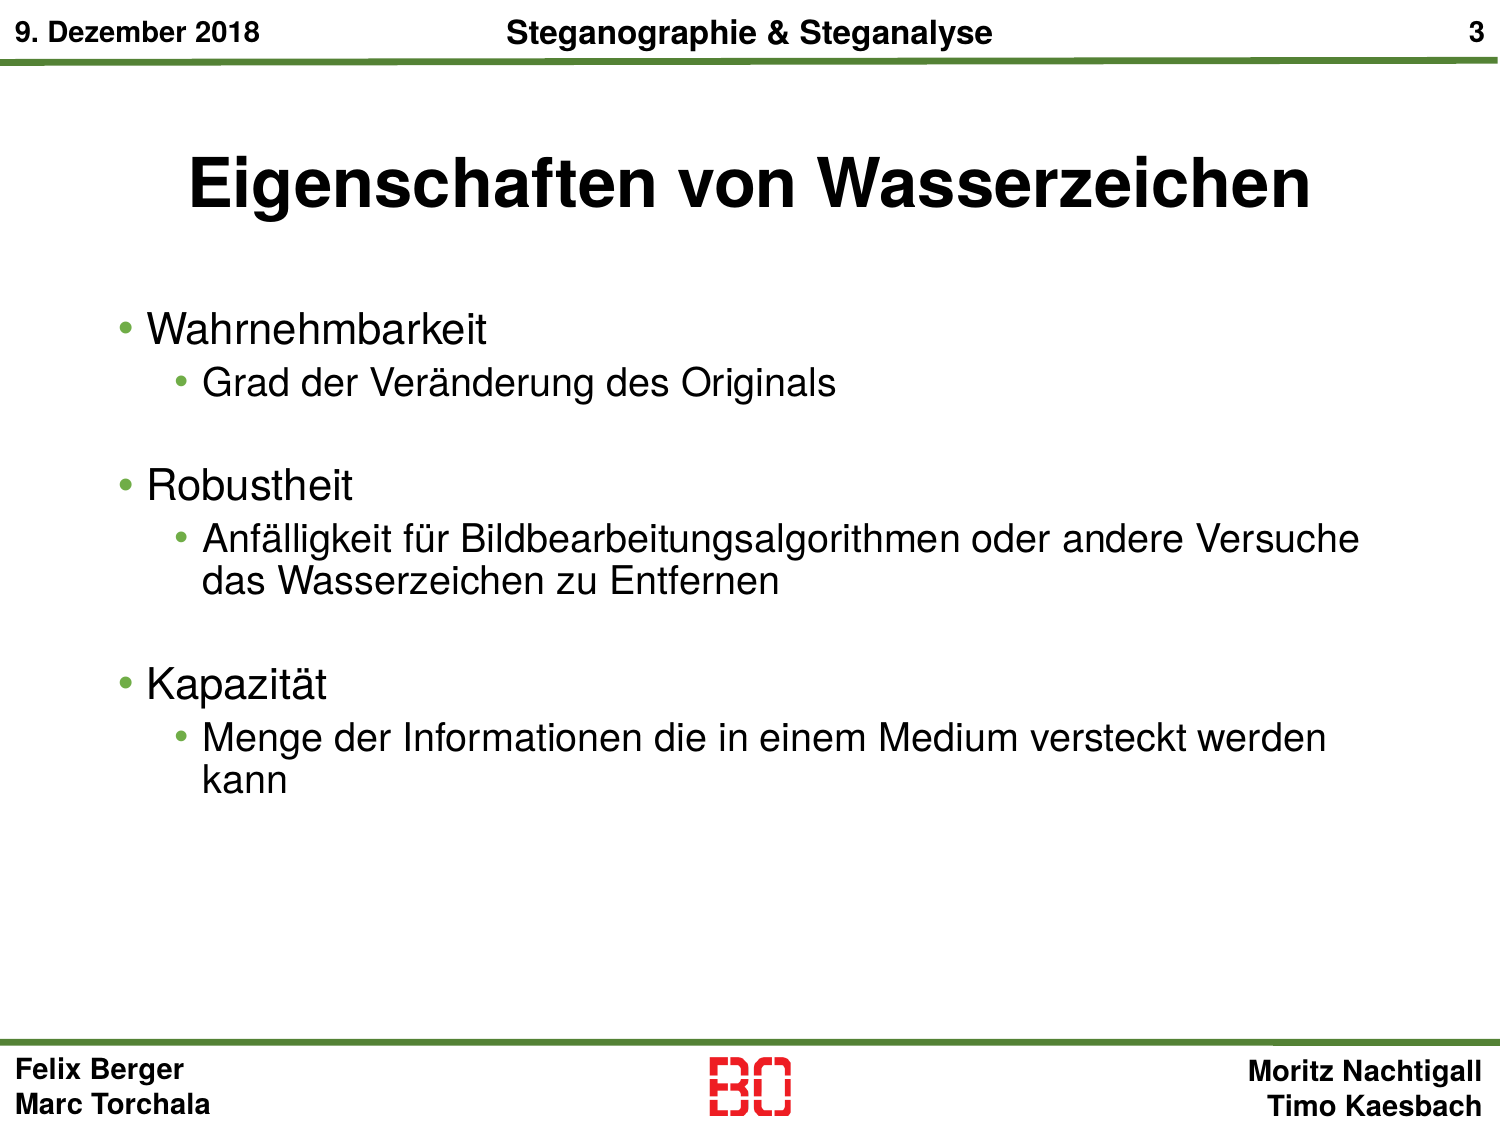

# Eigenschaften von Wasserzeichen
Wahrnehmbarkeit
Grad der Veränderung des Originals
Robustheit
Anfälligkeit für Bildbearbeitungsalgorithmen oder andere Versuche das Wasserzeichen zu Entfernen
Kapazität
Menge der Informationen die in einem Medium versteckt werden kann